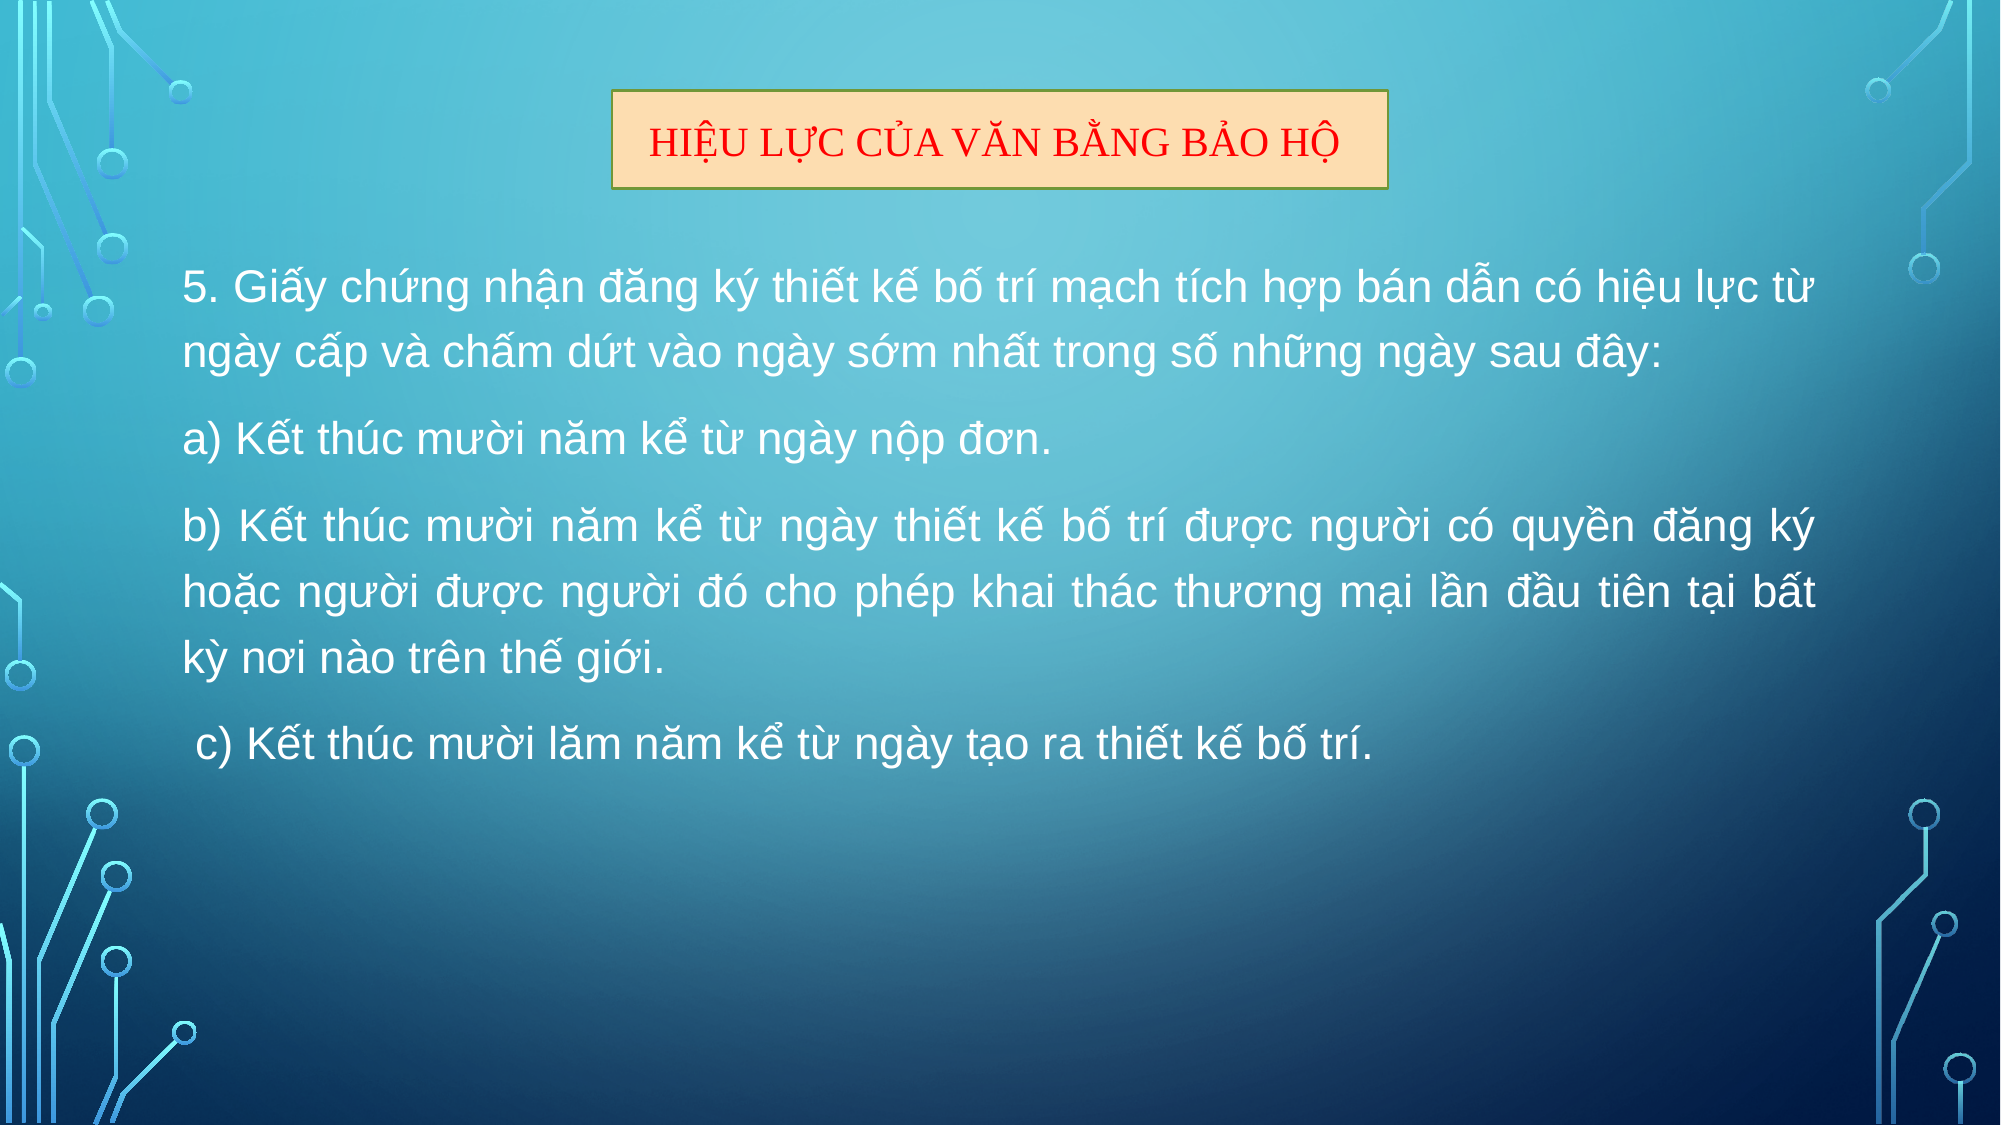

HIỆU LỰC CỦA VĂN BẰNG BẢO HỘ
5. Giấy chứng nhận đăng ký thiết kế bố trí mạch tích hợp bán dẫn có hiệu lực từ ngày cấp và chấm dứt vào ngày sớm nhất trong số những ngày sau đây:
a) Kết thúc mười năm kể từ ngày nộp đơn.
b) Kết thúc mười năm kể từ ngày thiết kế bố trí được người có quyền đăng ký hoặc người được người đó cho phép khai thác thương mại lần đầu tiên tại bất kỳ nơi nào trên thế giới.
 c) Kết thúc mười lăm năm kể từ ngày tạo ra thiết kế bố trí.